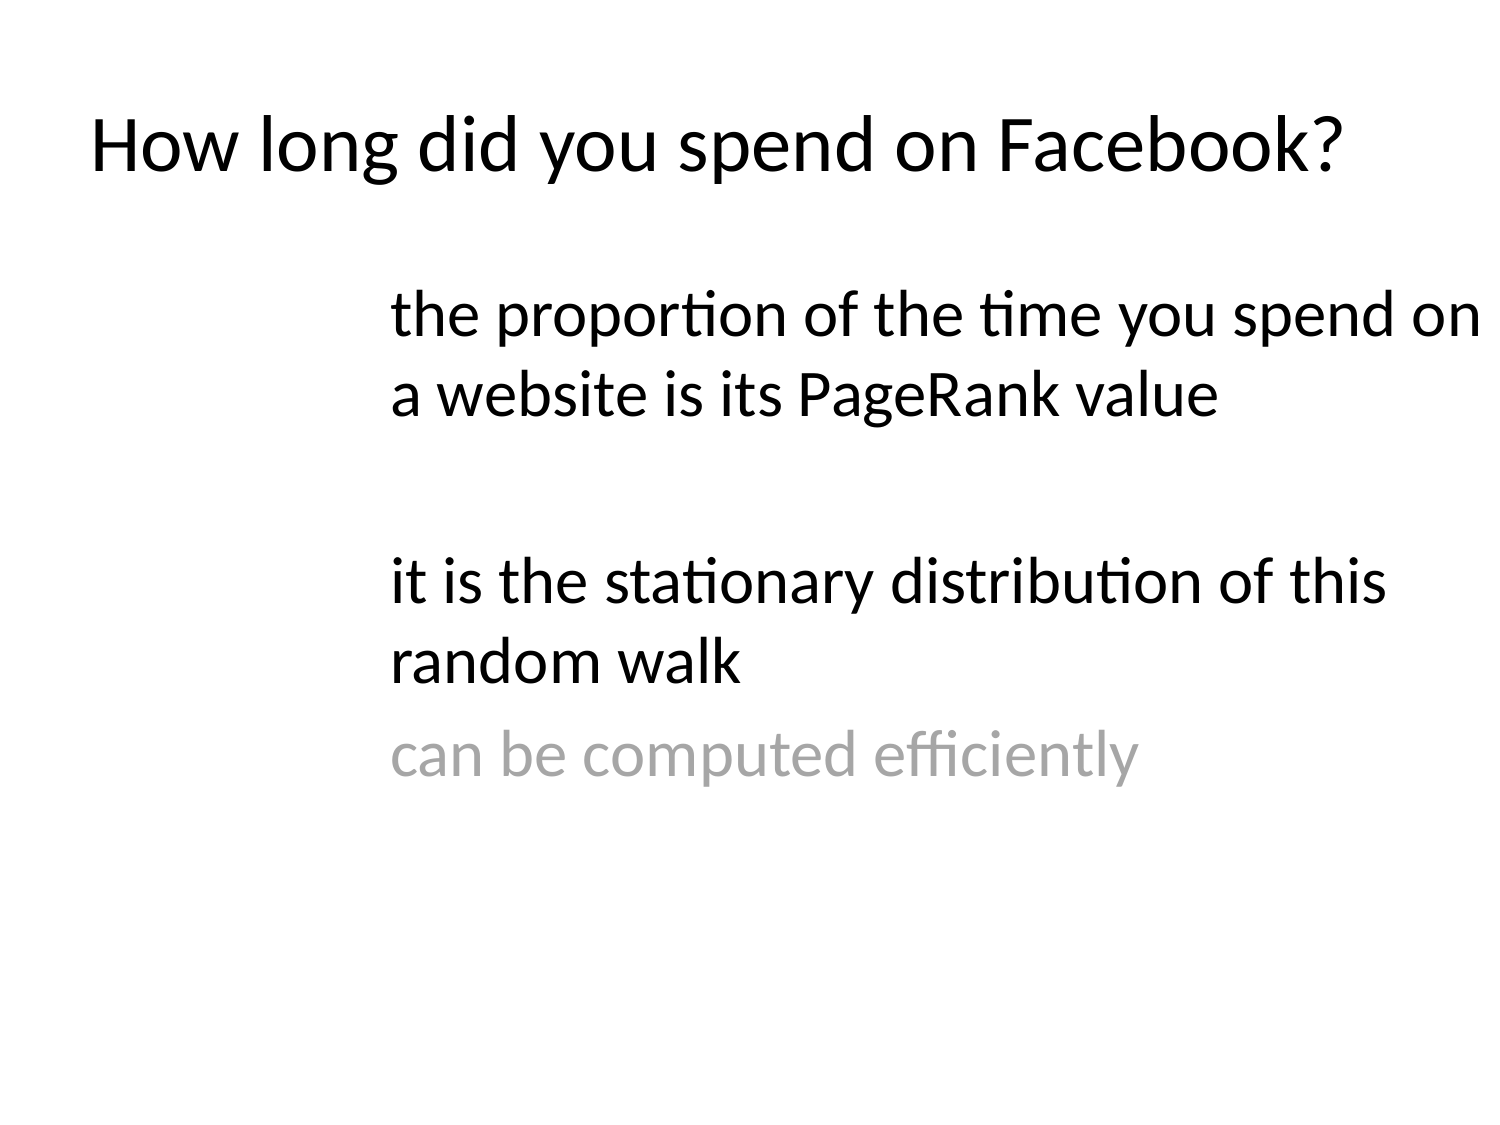

# How long did you spend on Facebook?
the proportion of the time you spend on a website is its PageRank value

it is the stationary distribution of this random walk
can be computed efficiently